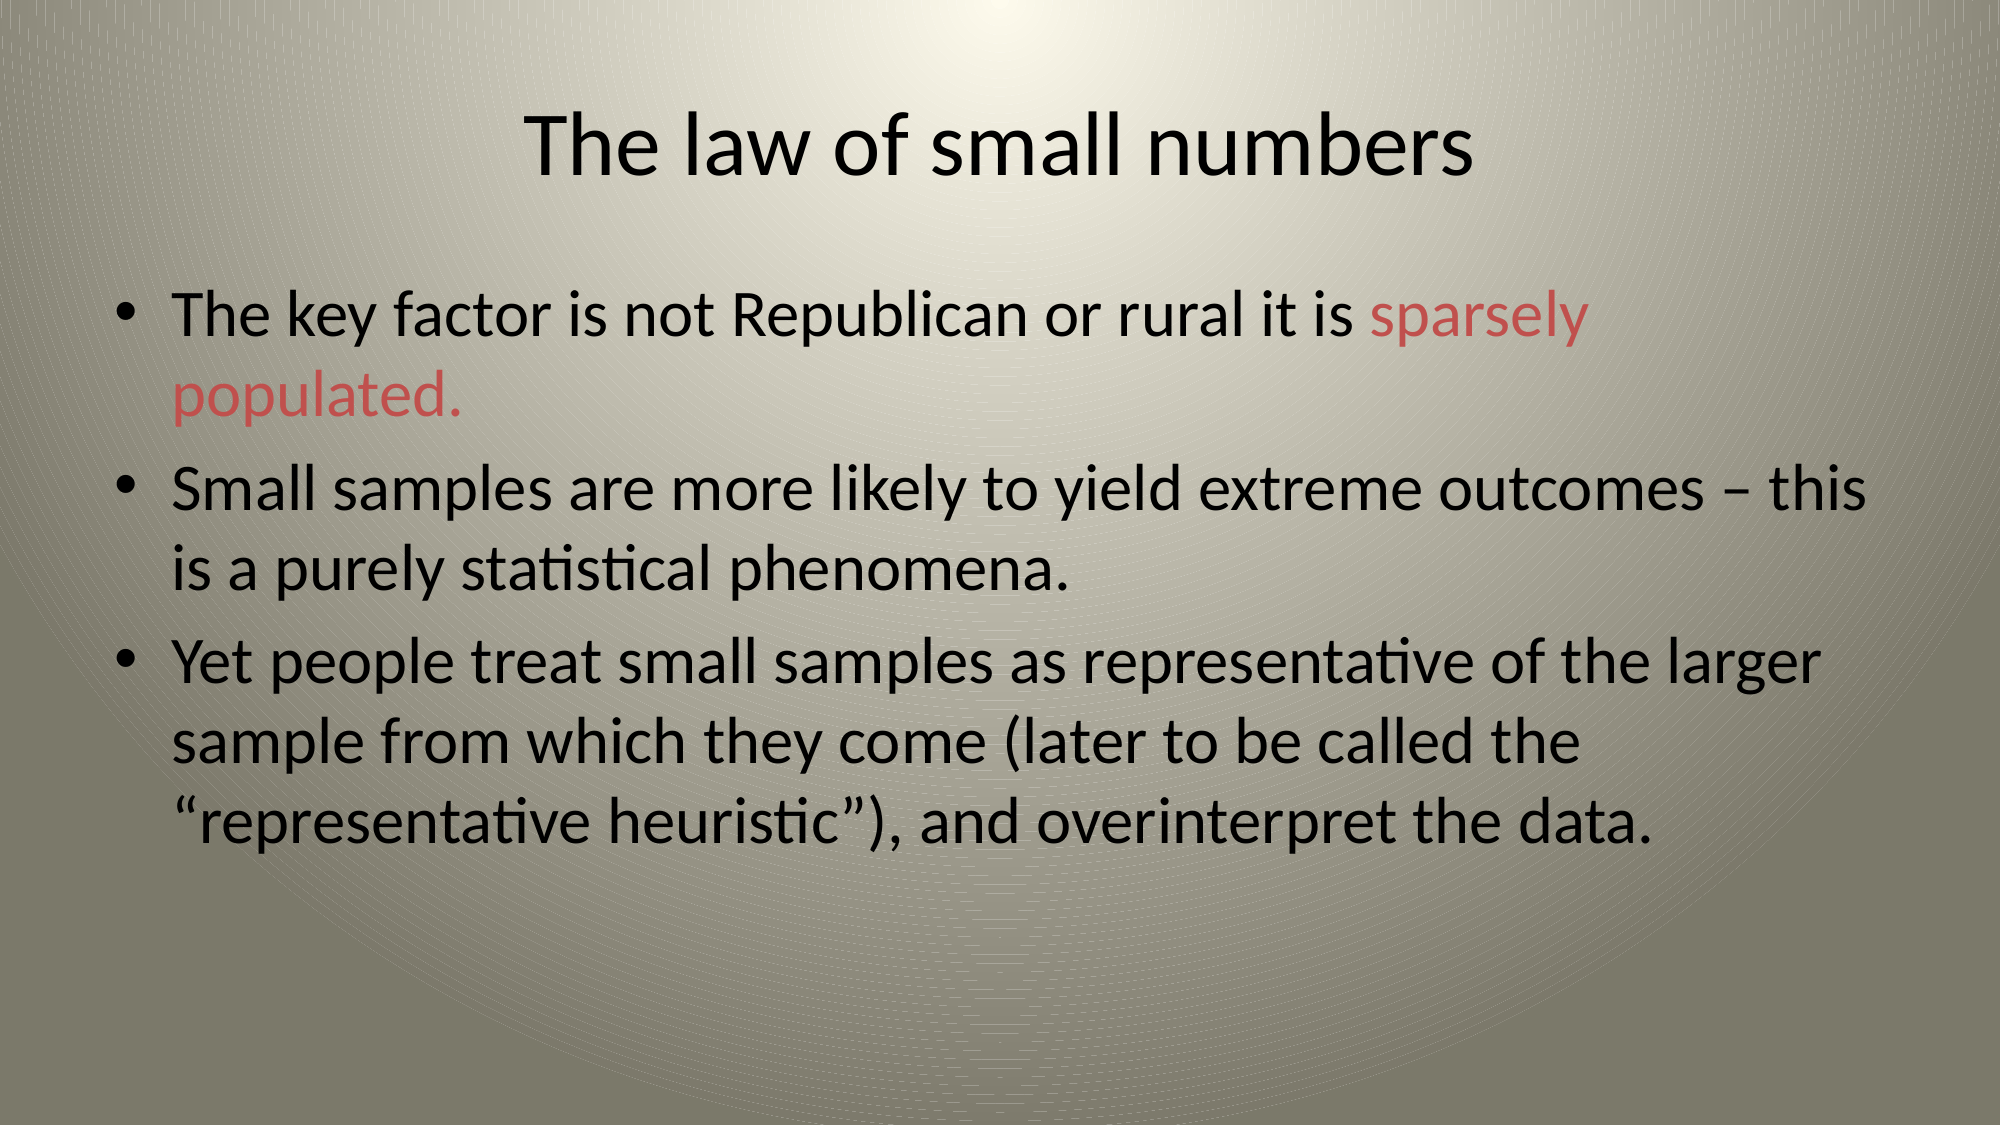

# The law of small numbers
The key factor is not Republican or rural it is sparsely populated.
Small samples are more likely to yield extreme outcomes – this is a purely statistical phenomena.
Yet people treat small samples as representative of the larger sample from which they come (later to be called the “representative heuristic”), and overinterpret the data.